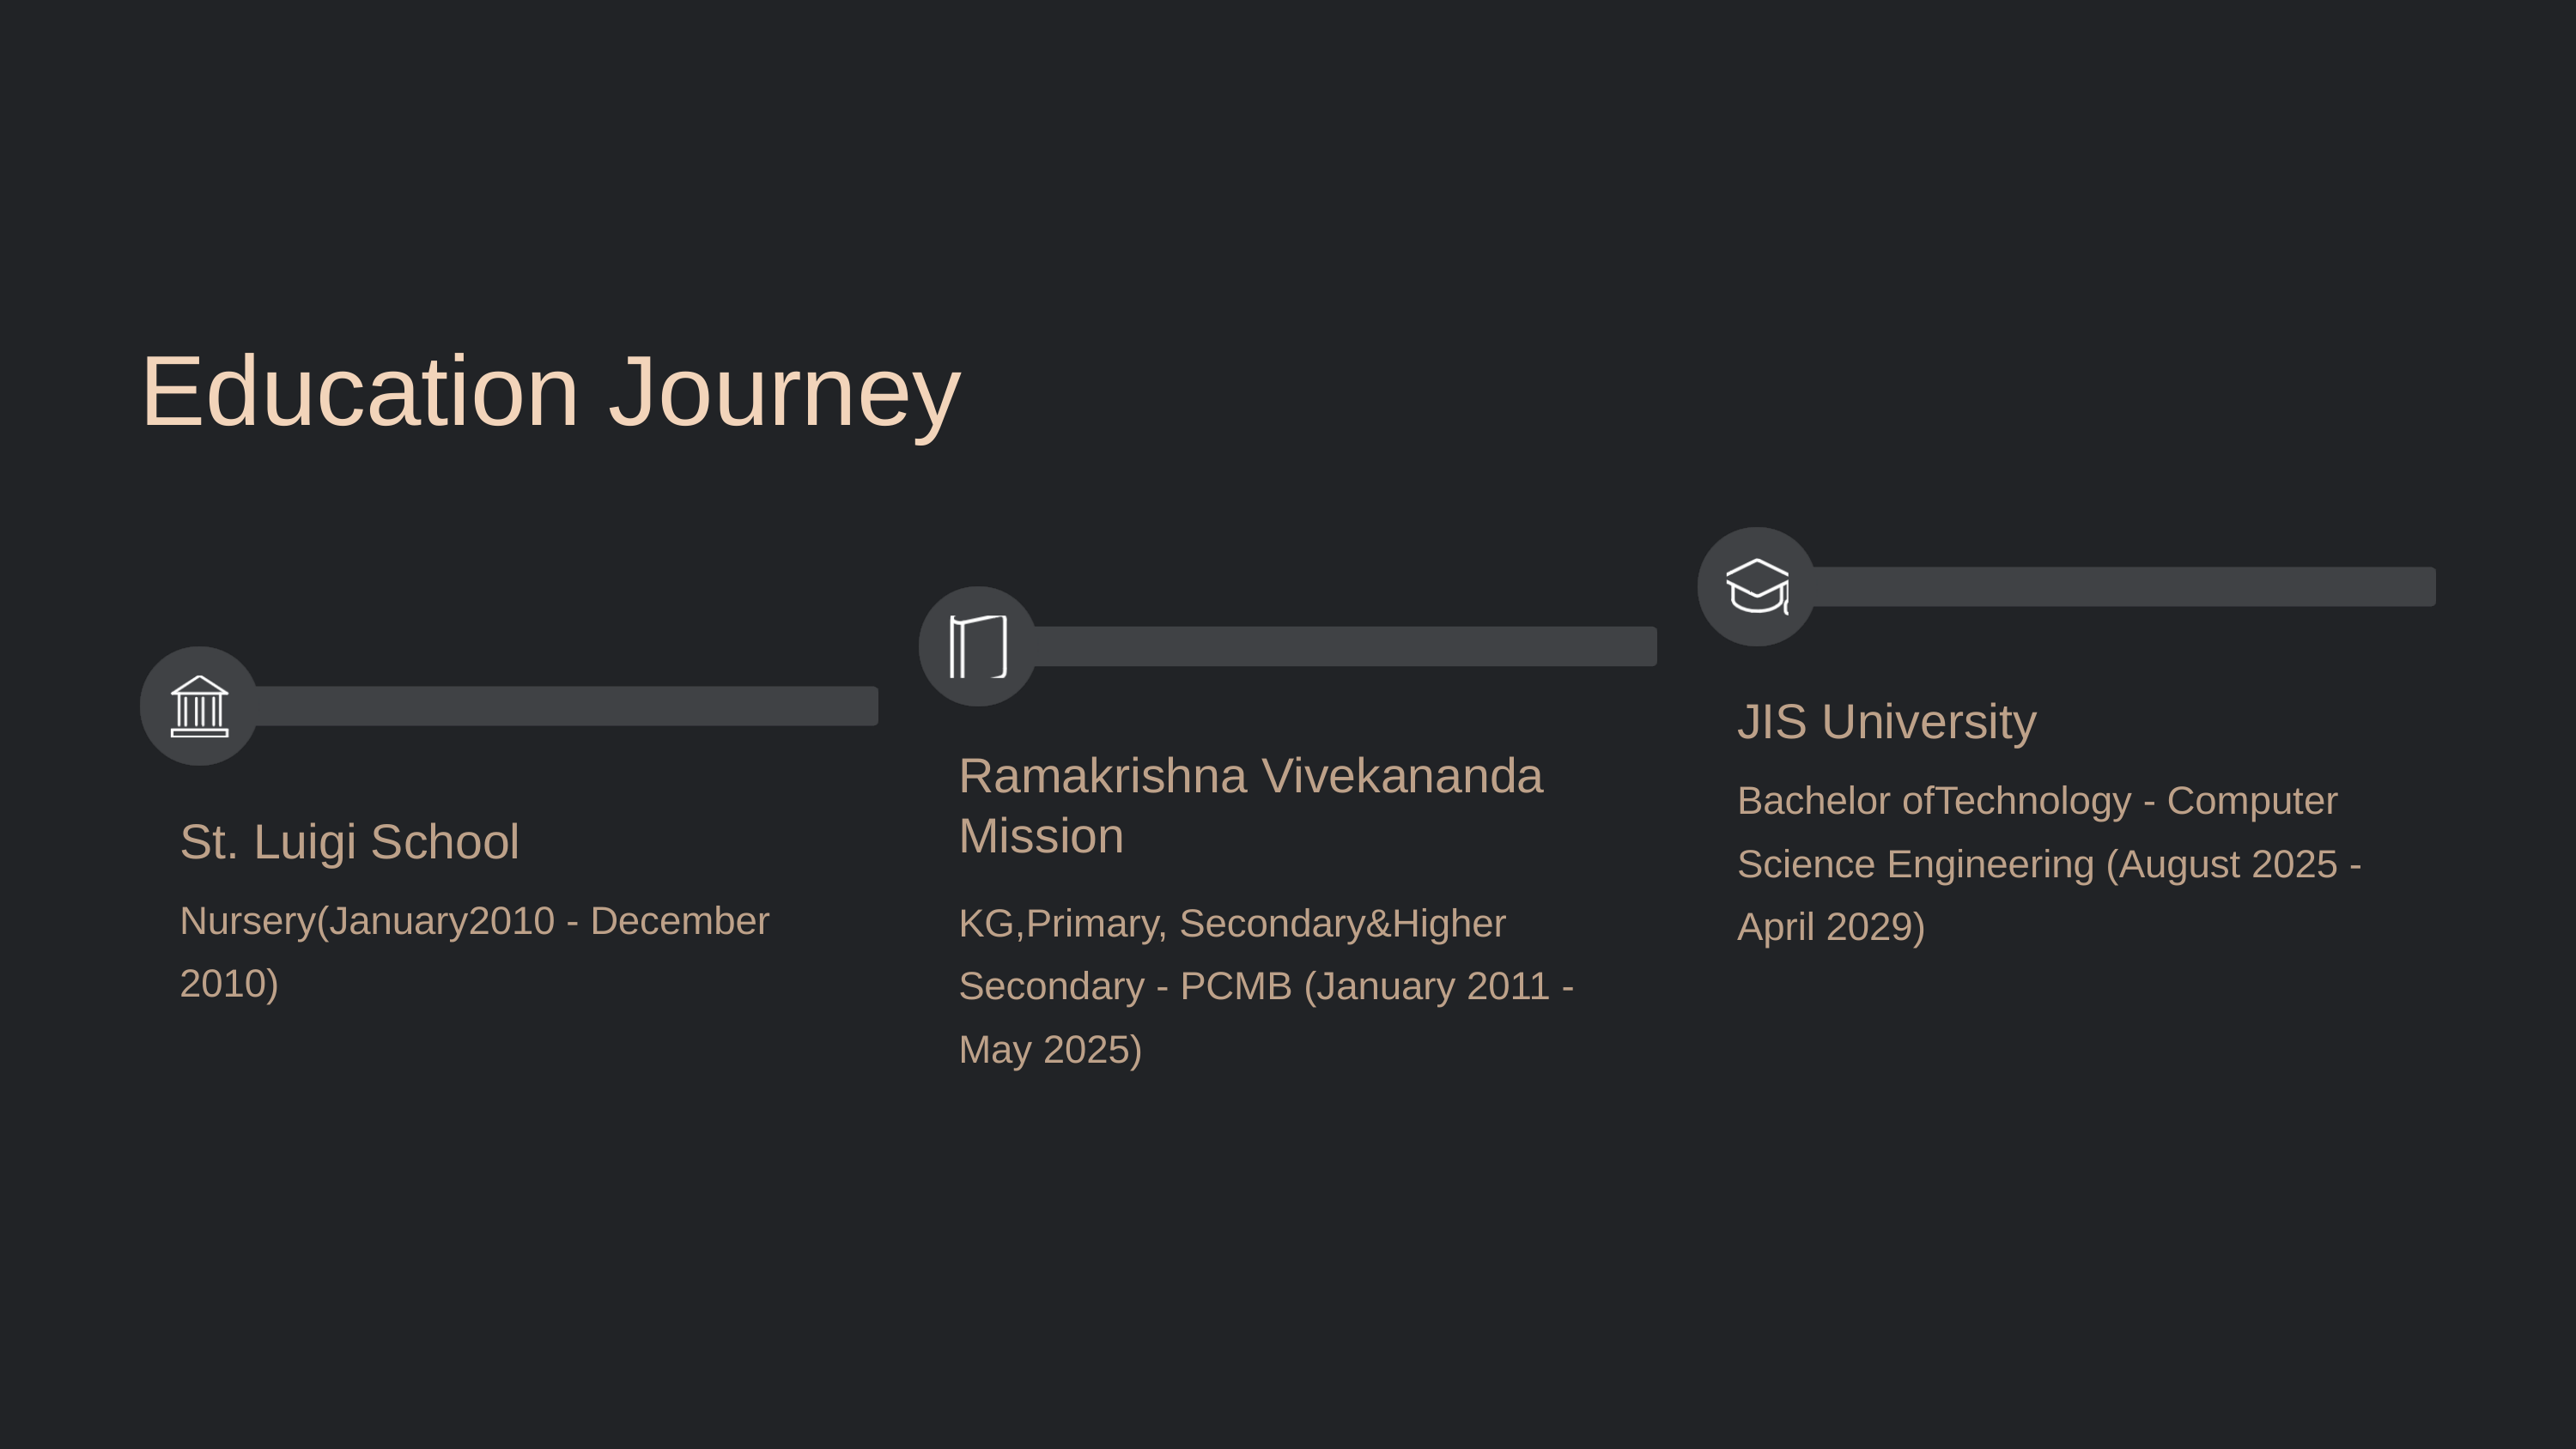

Education Journey

JIS University
Ramakrishna Vivekananda Mission

Bachelor ofTechnology - Computer
St. Luigi School
Science Engineering (August 2025 - April 2029)

Nursery(January2010 - December 2010)
KG,Primary, Secondary&Higher
Secondary - PCMB (January 2011 - May 2025)